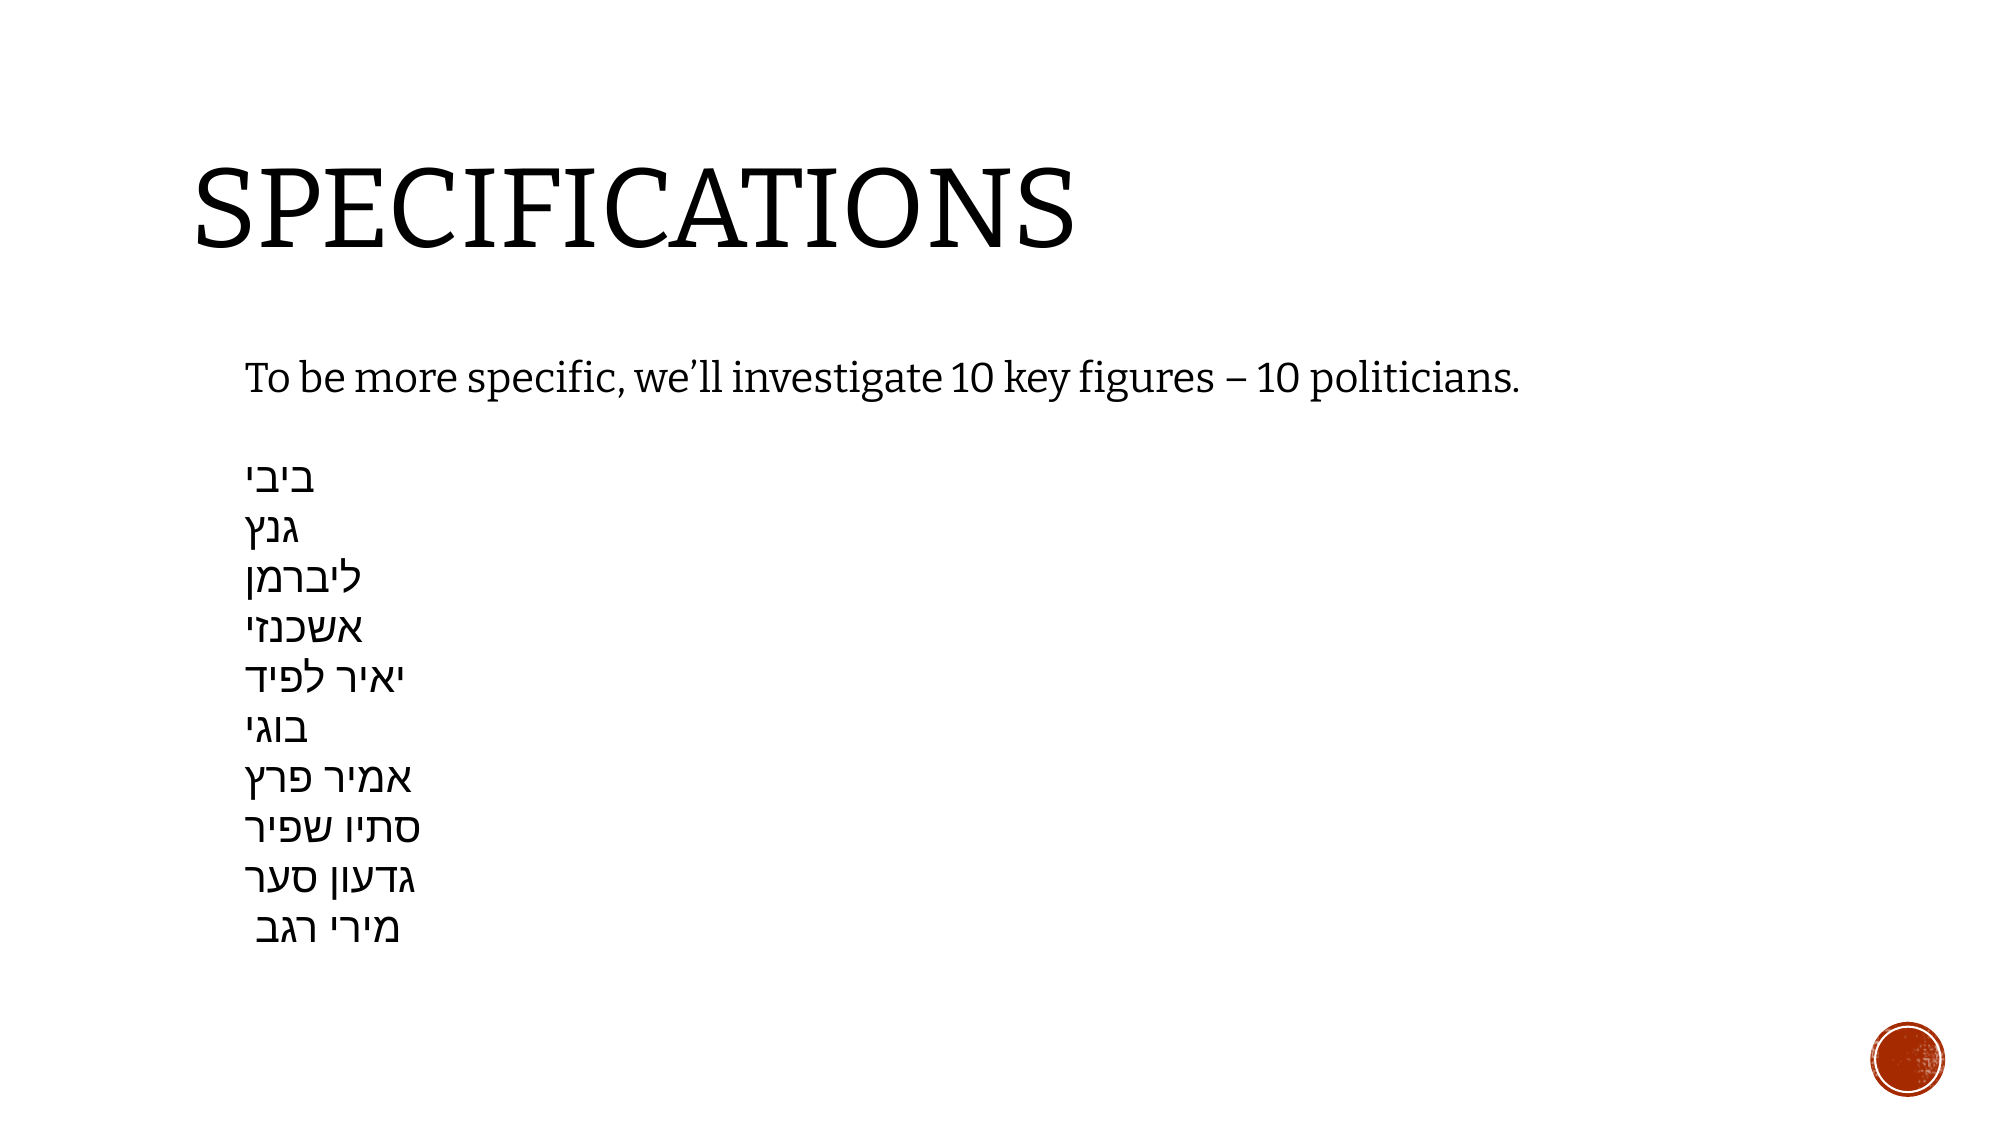

# specifications
To be more specific, we’ll investigate 10 key figures – 10 politicians.

ביבי
גנץ
ליברמן
אשכנזי
יאיר לפיד
בוגי
אמיר פרץ
סתיו שפיר
גדעון סער
 מירי רגב